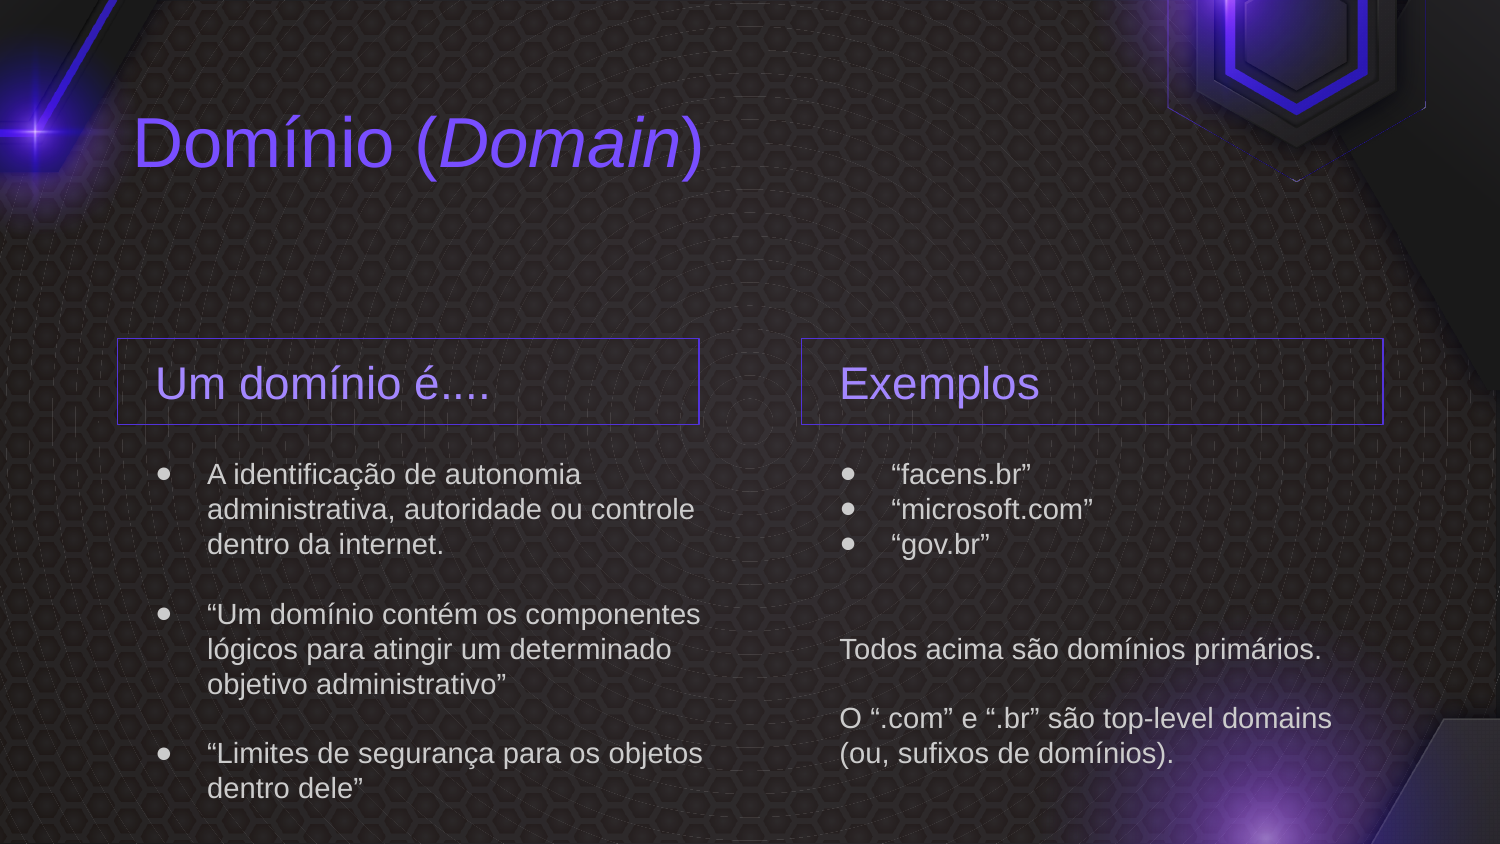

# Domínio (Domain)
Um domínio é....
Exemplos
“facens.br”
“microsoft.com”
“gov.br”

Todos acima são domínios primários.

O “.com” e “.br” são top-level domains (ou, sufixos de domínios).
A identificação de autonomia administrativa, autoridade ou controle dentro da internet.

“Um domínio contém os componentes lógicos para atingir um determinado objetivo administrativo”

“Limites de segurança para os objetos dentro dele”